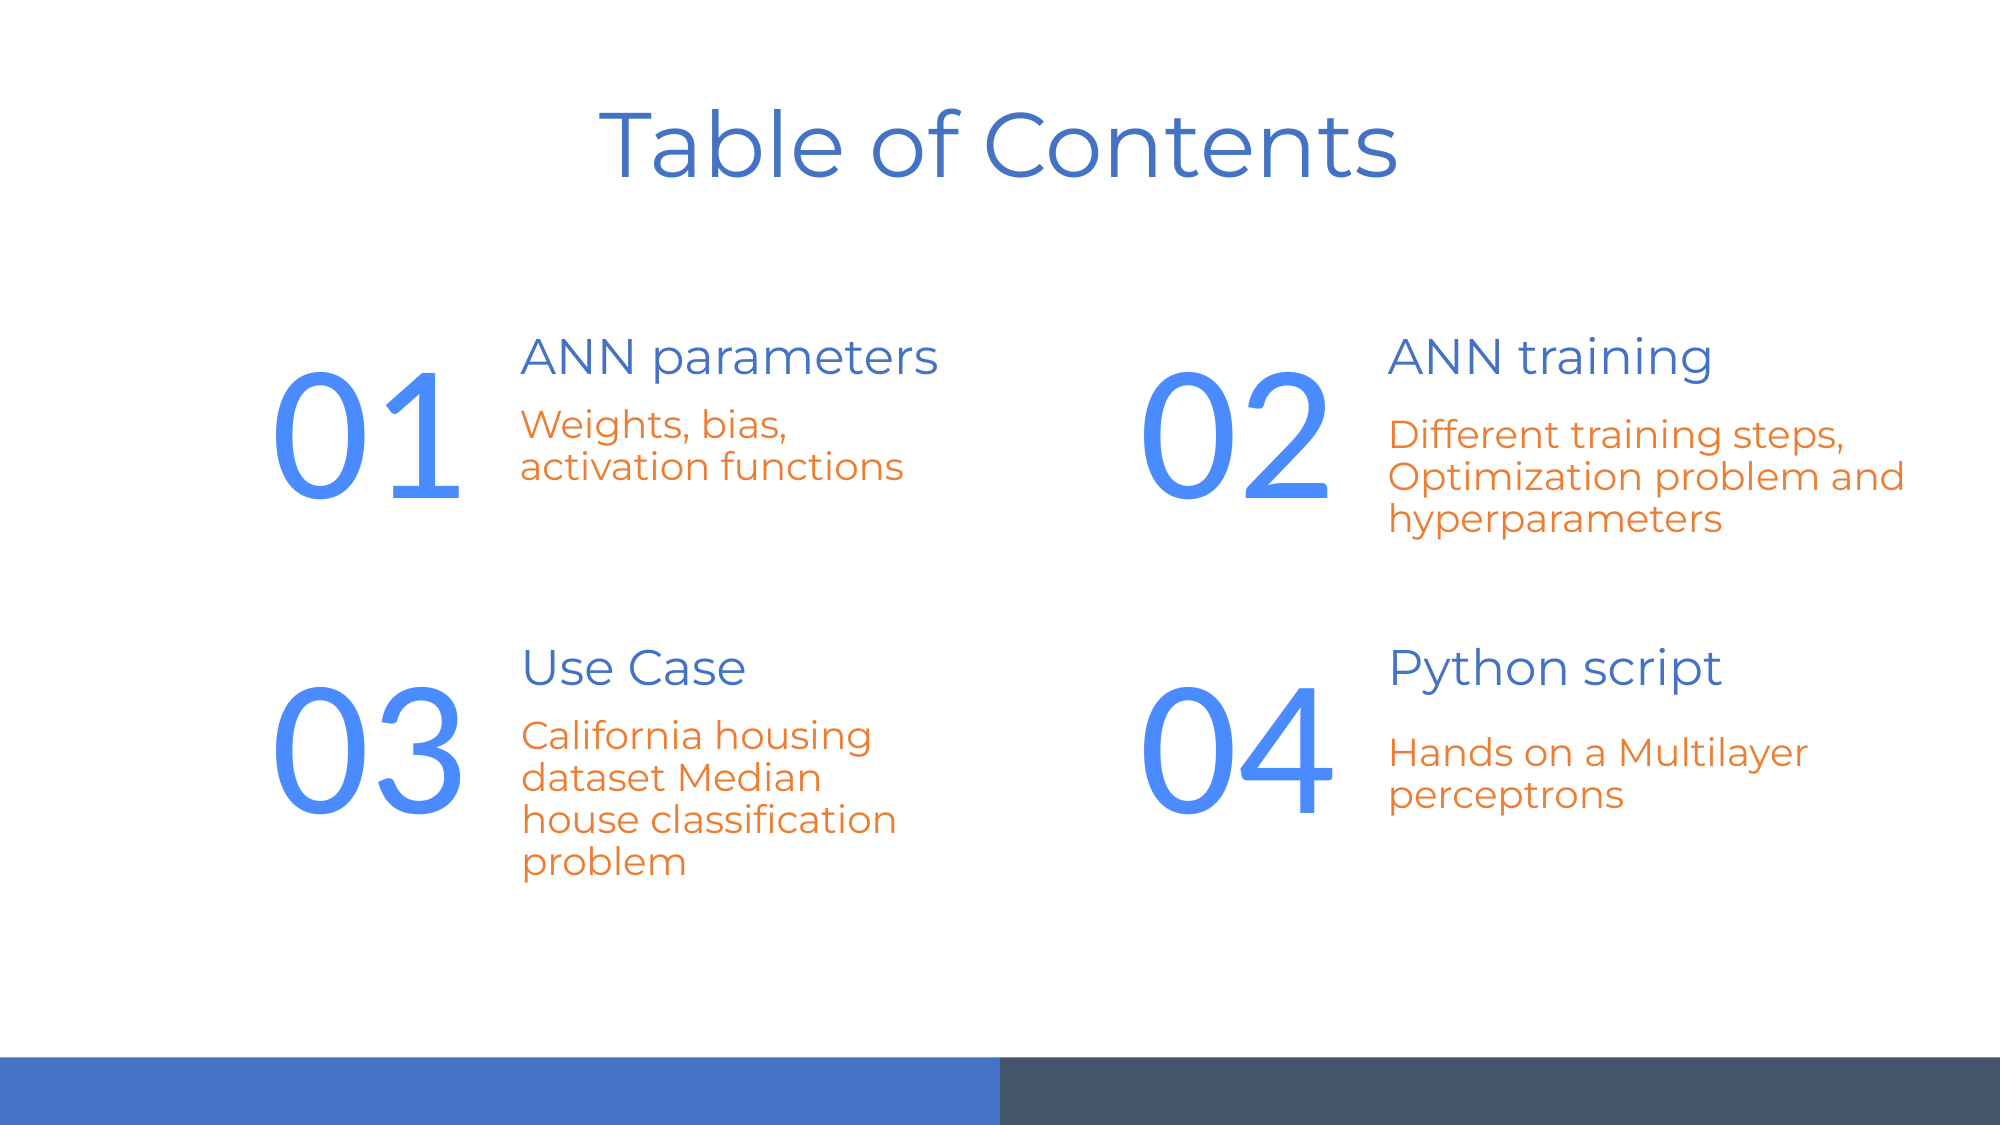

# Table of Contents
ANN parameters
ANN training
01
02
Weights, bias, activation functions

Different training steps, Optimization problem and hyperparameters
Python script
Use Case
03
04
	California housing dataset Median house classification problem

Hands on a Multilayer perceptrons